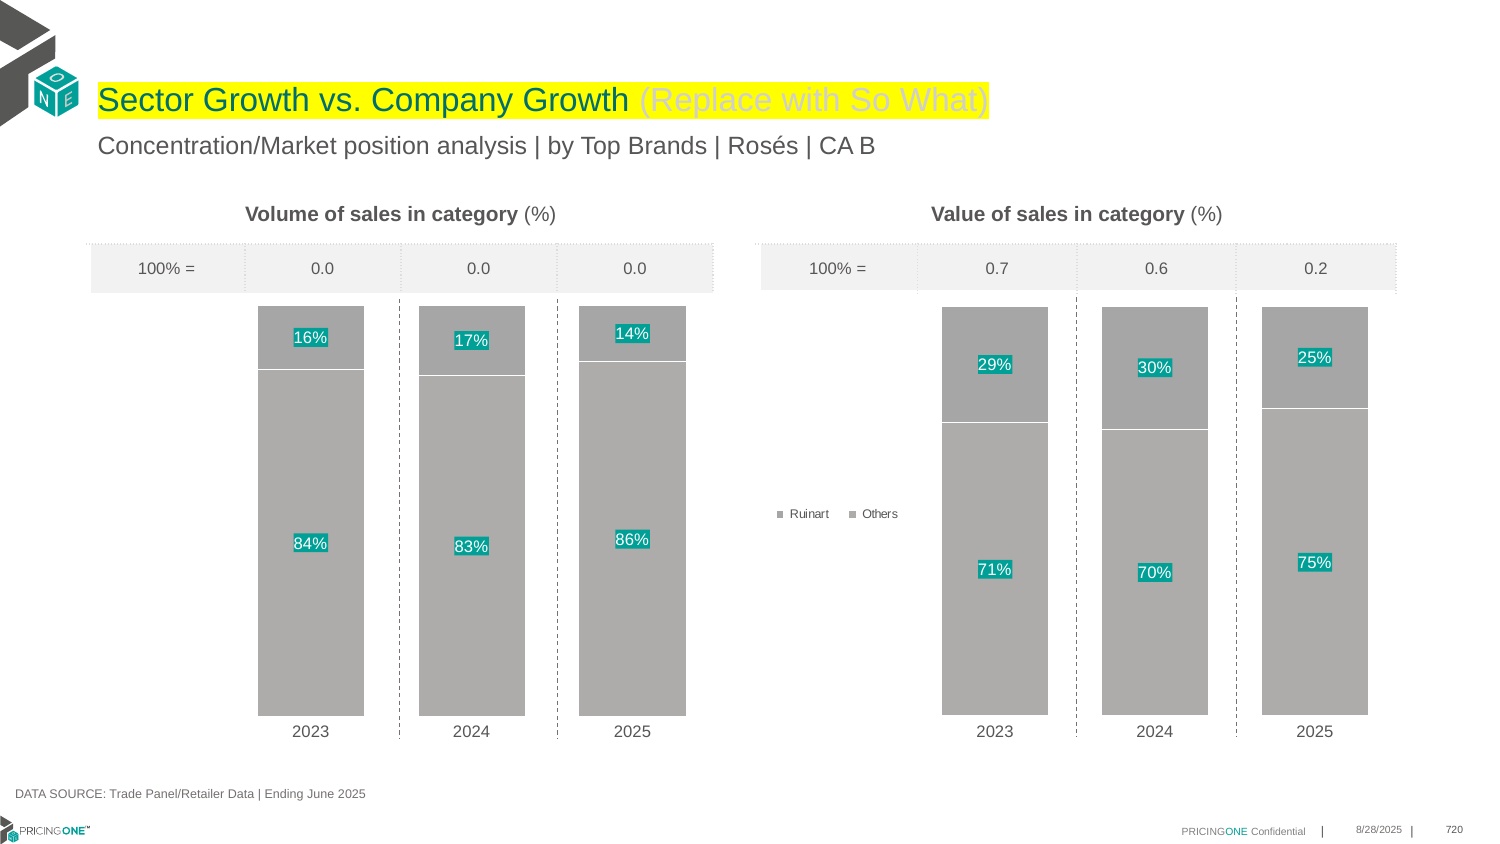

# Sector Growth vs. Company Growth (Replace with So What)
Concentration/Market position analysis | by Top Brands | Rosés | CA B
| Volume of sales in category (%) |  |  |  |
| --- | --- | --- | --- |
| 100% = | 0.0 | 0.0 | 0.0 |
| Value of sales in category (%) |  |  |  |
| --- | --- | --- | --- |
| 100% = | 0.7 | 0.6 | 0.2 |

### Chart

| Category | Others | Ruinart |
|---|---|---|
| 2023 | 0.8444924406047517 | 0.15550755939524838 |
| 2024 | 0.82882257691418 | 0.17117742308582004 |
| 2025 | 0.8626244874048037 | 0.13737551259519626 |

### Chart

| Category | Others | Ruinart |
|---|---|---|
| 2023 | 0.7146884864524223 | 0.28531151354757767 |
| 2024 | 0.6990588107998222 | 0.3009411892001777 |
| 2025 | 0.7499745326745786 | 0.25002546732542147 |
DATA SOURCE: Trade Panel/Retailer Data | Ending June 2025

8/28/2025
720